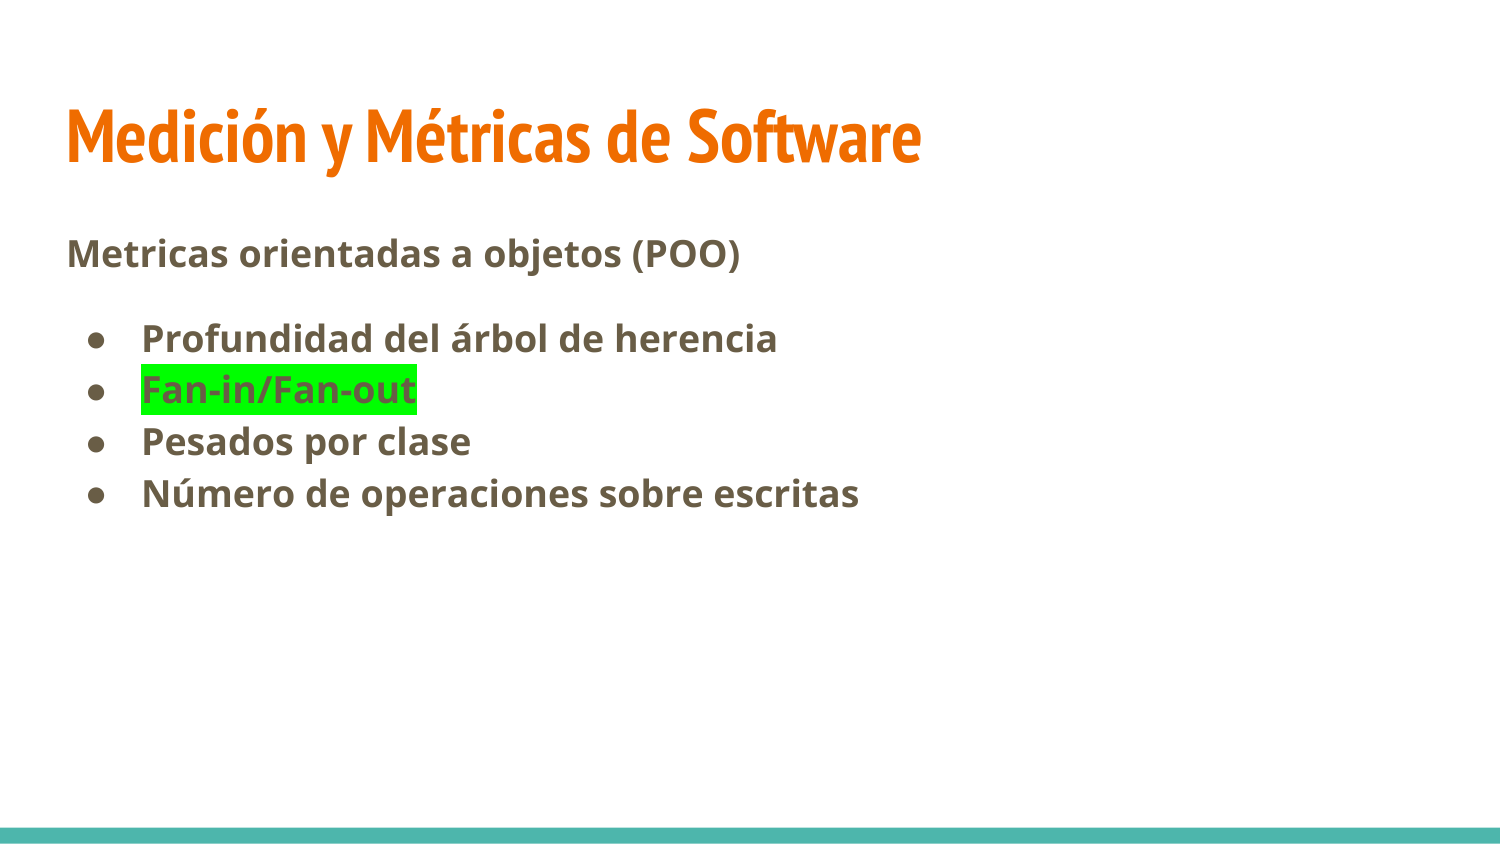

# Medición y Métricas de Software

Metricas orientadas a objetos (POO)
Profundidad del árbol de herencia
Fan-in/Fan-out
Pesados por clase
Número de operaciones sobre escritas